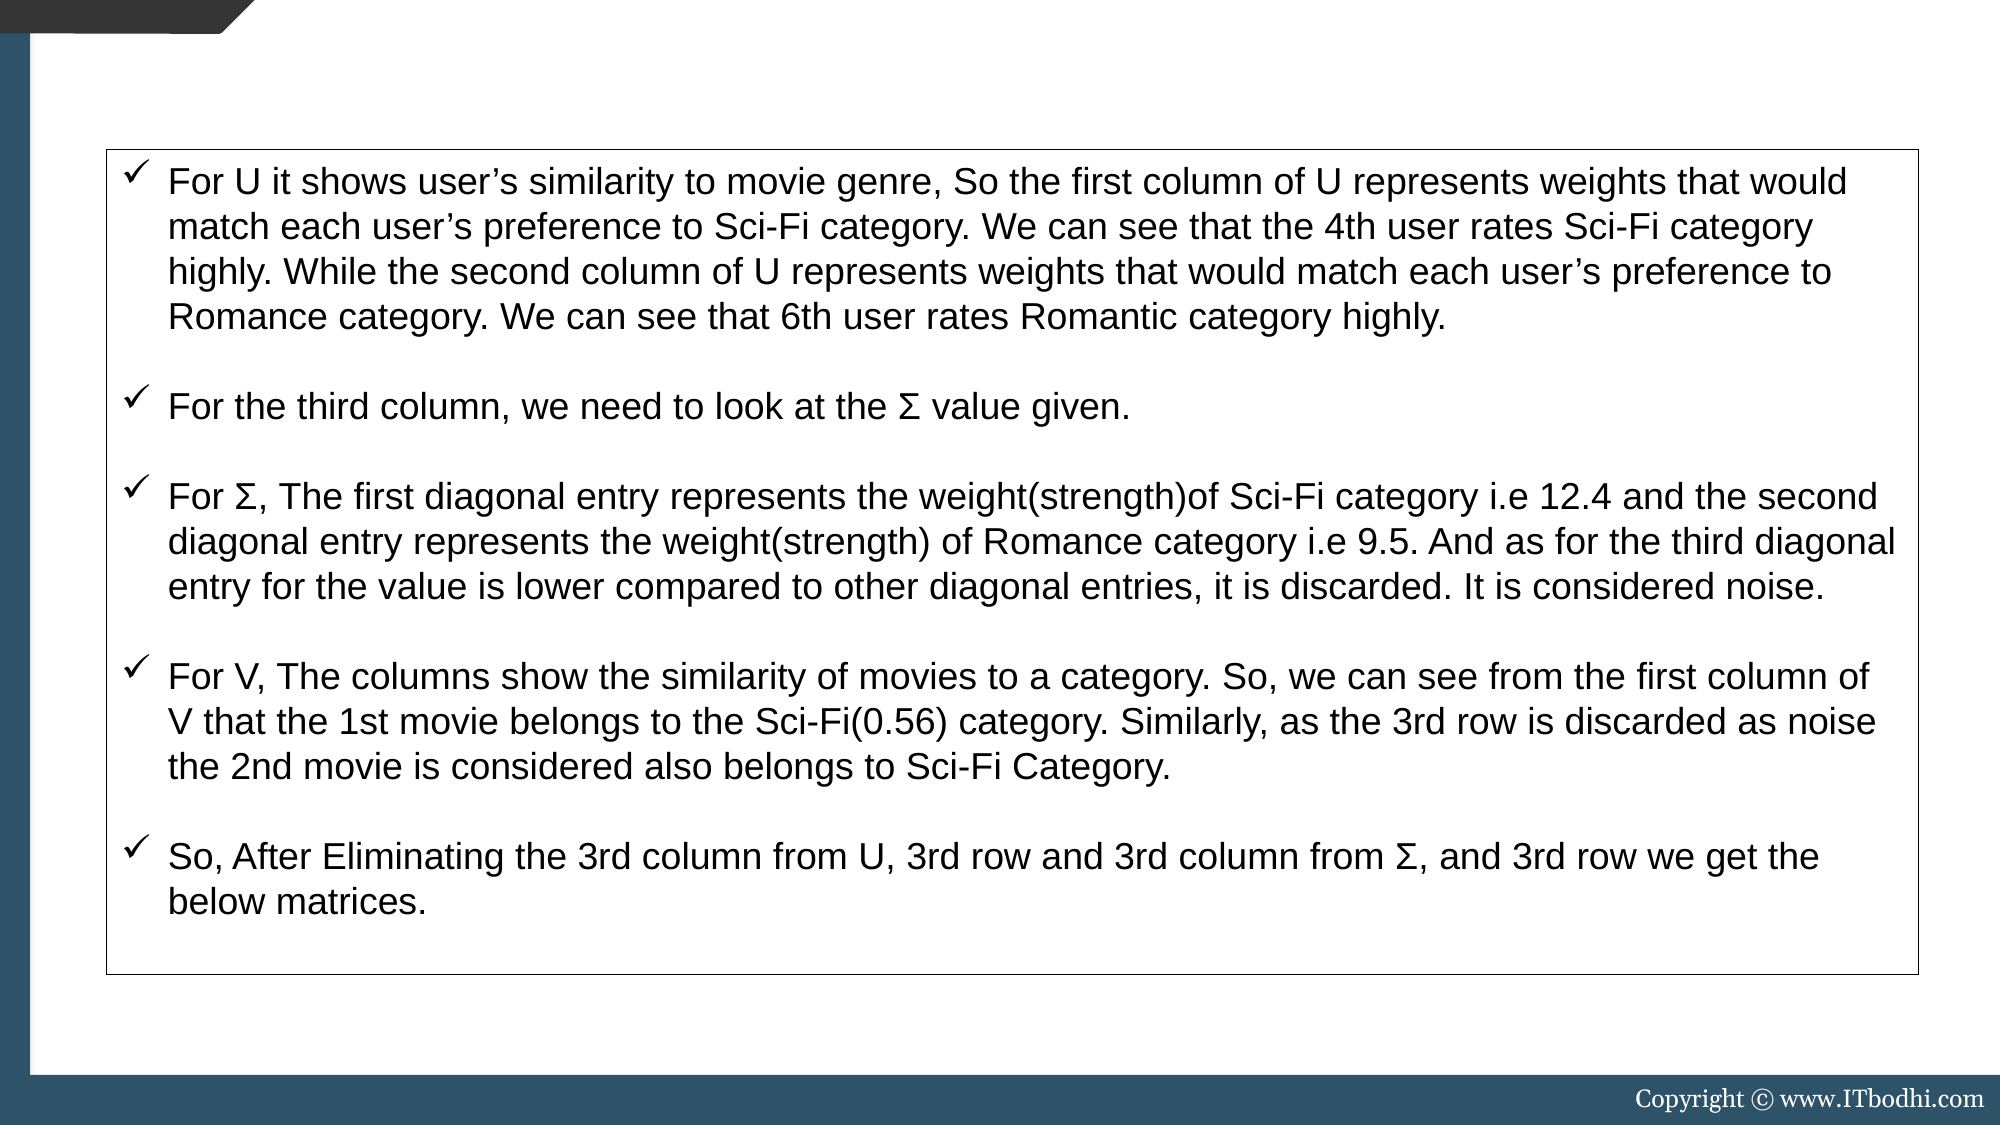

For U it shows user’s similarity to movie genre, So the first column of U represents weights that would match each user’s preference to Sci-Fi category. We can see that the 4th user rates Sci-Fi category highly. While the second column of U represents weights that would match each user’s preference to Romance category. We can see that 6th user rates Romantic category highly.

For the third column, we need to look at the Σ value given.

For Σ, The first diagonal entry represents the weight(strength)of Sci-Fi category i.e 12.4 and the second diagonal entry represents the weight(strength) of Romance category i.e 9.5. And as for the third diagonal entry for the value is lower compared to other diagonal entries, it is discarded. It is considered noise.

For V, The columns show the similarity of movies to a category. So, we can see from the first column of V that the 1st movie belongs to the Sci-Fi(0.56) category. Similarly, as the 3rd row is discarded as noise the 2nd movie is considered also belongs to Sci-Fi Category.

So, After Eliminating the 3rd column from U, 3rd row and 3rd column from Σ, and 3rd row we get the below matrices.

Copyright © www.ITbodhi.com